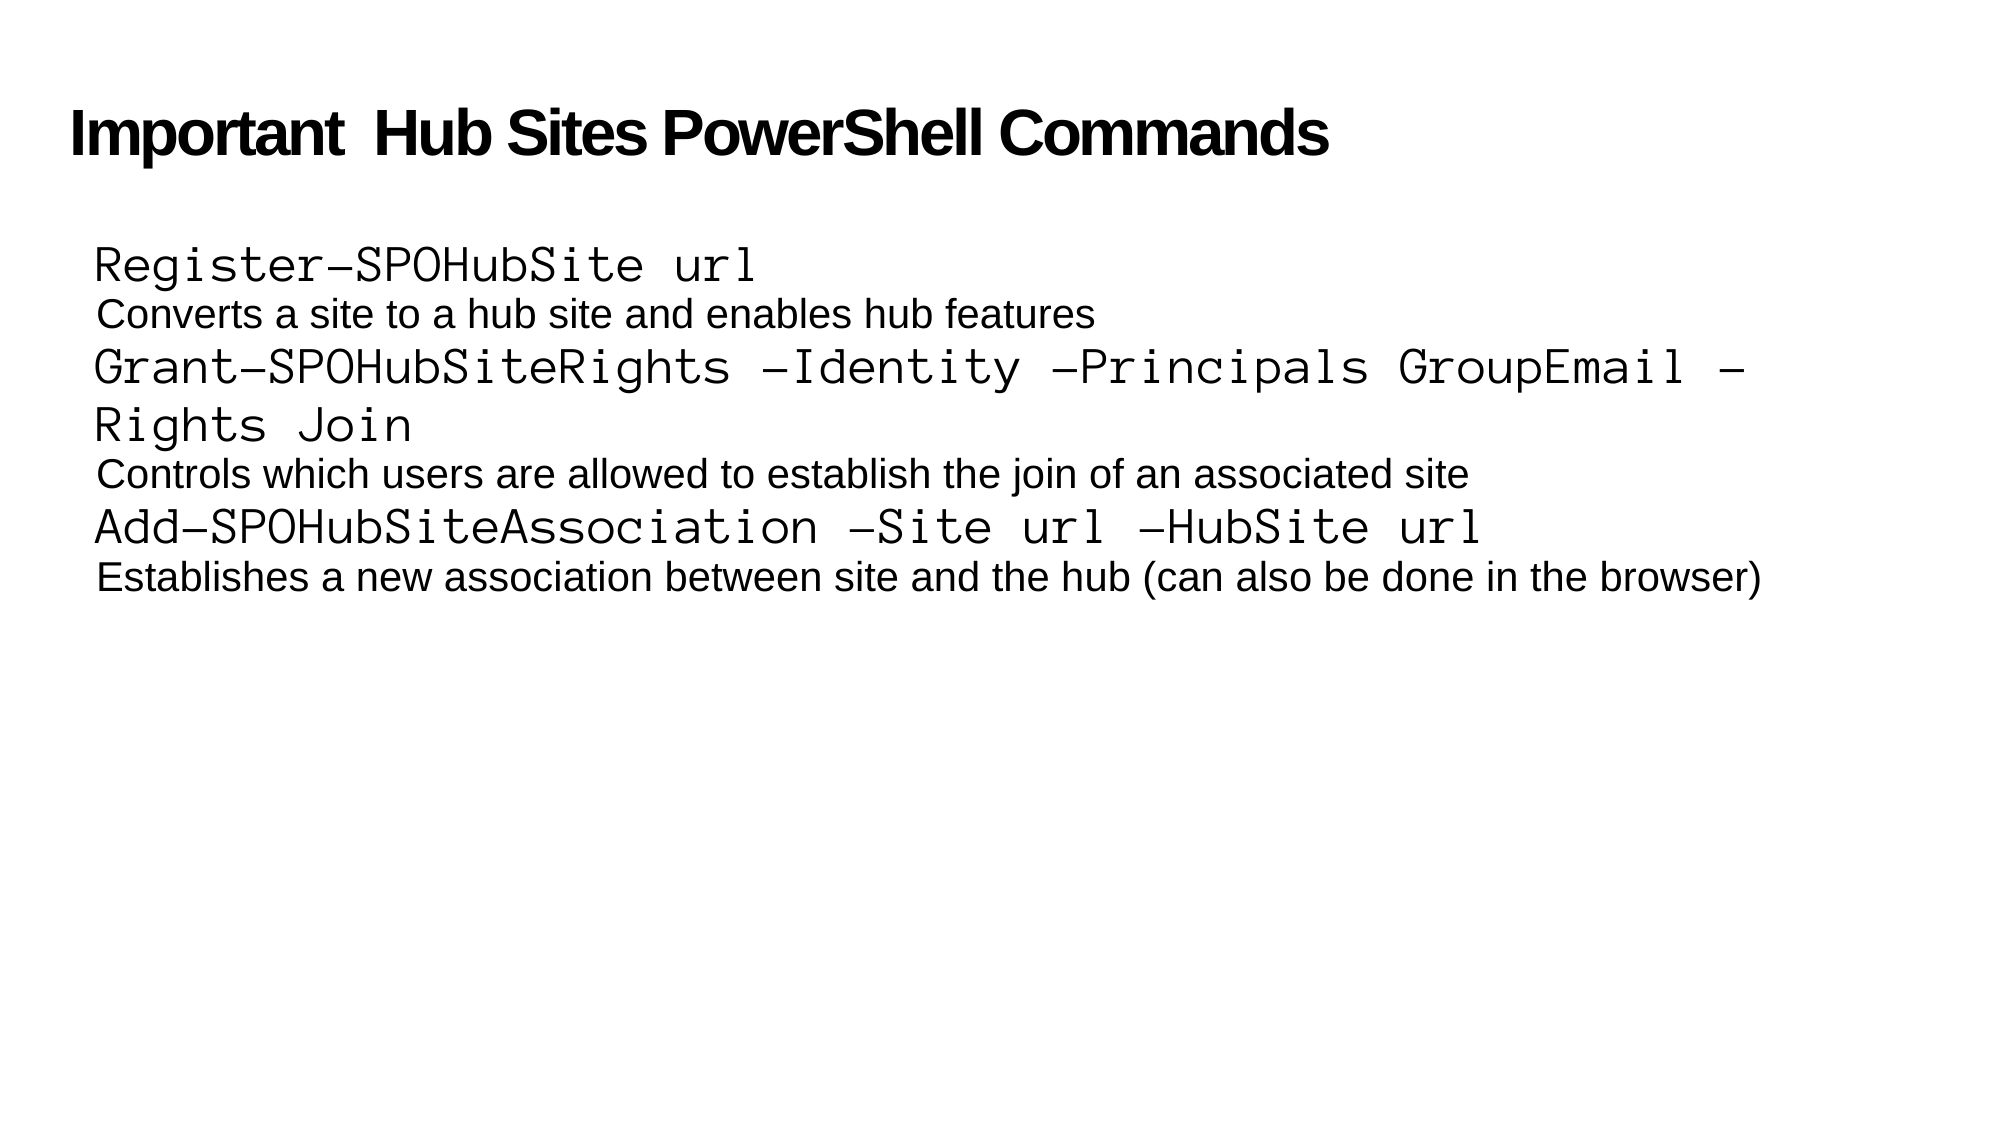

# Important  Hub Sites PowerShell Commands
Register-SPOHubSite url
Converts a site to a hub site and enables hub features
Grant-SPOHubSiteRights -Identity -Principals GroupEmail -Rights Join
Controls which users are allowed to establish the join of an associated site
Add-SPOHubSiteAssociation –Site url –HubSite url
Establishes a new association between site and the hub (can also be done in the browser)